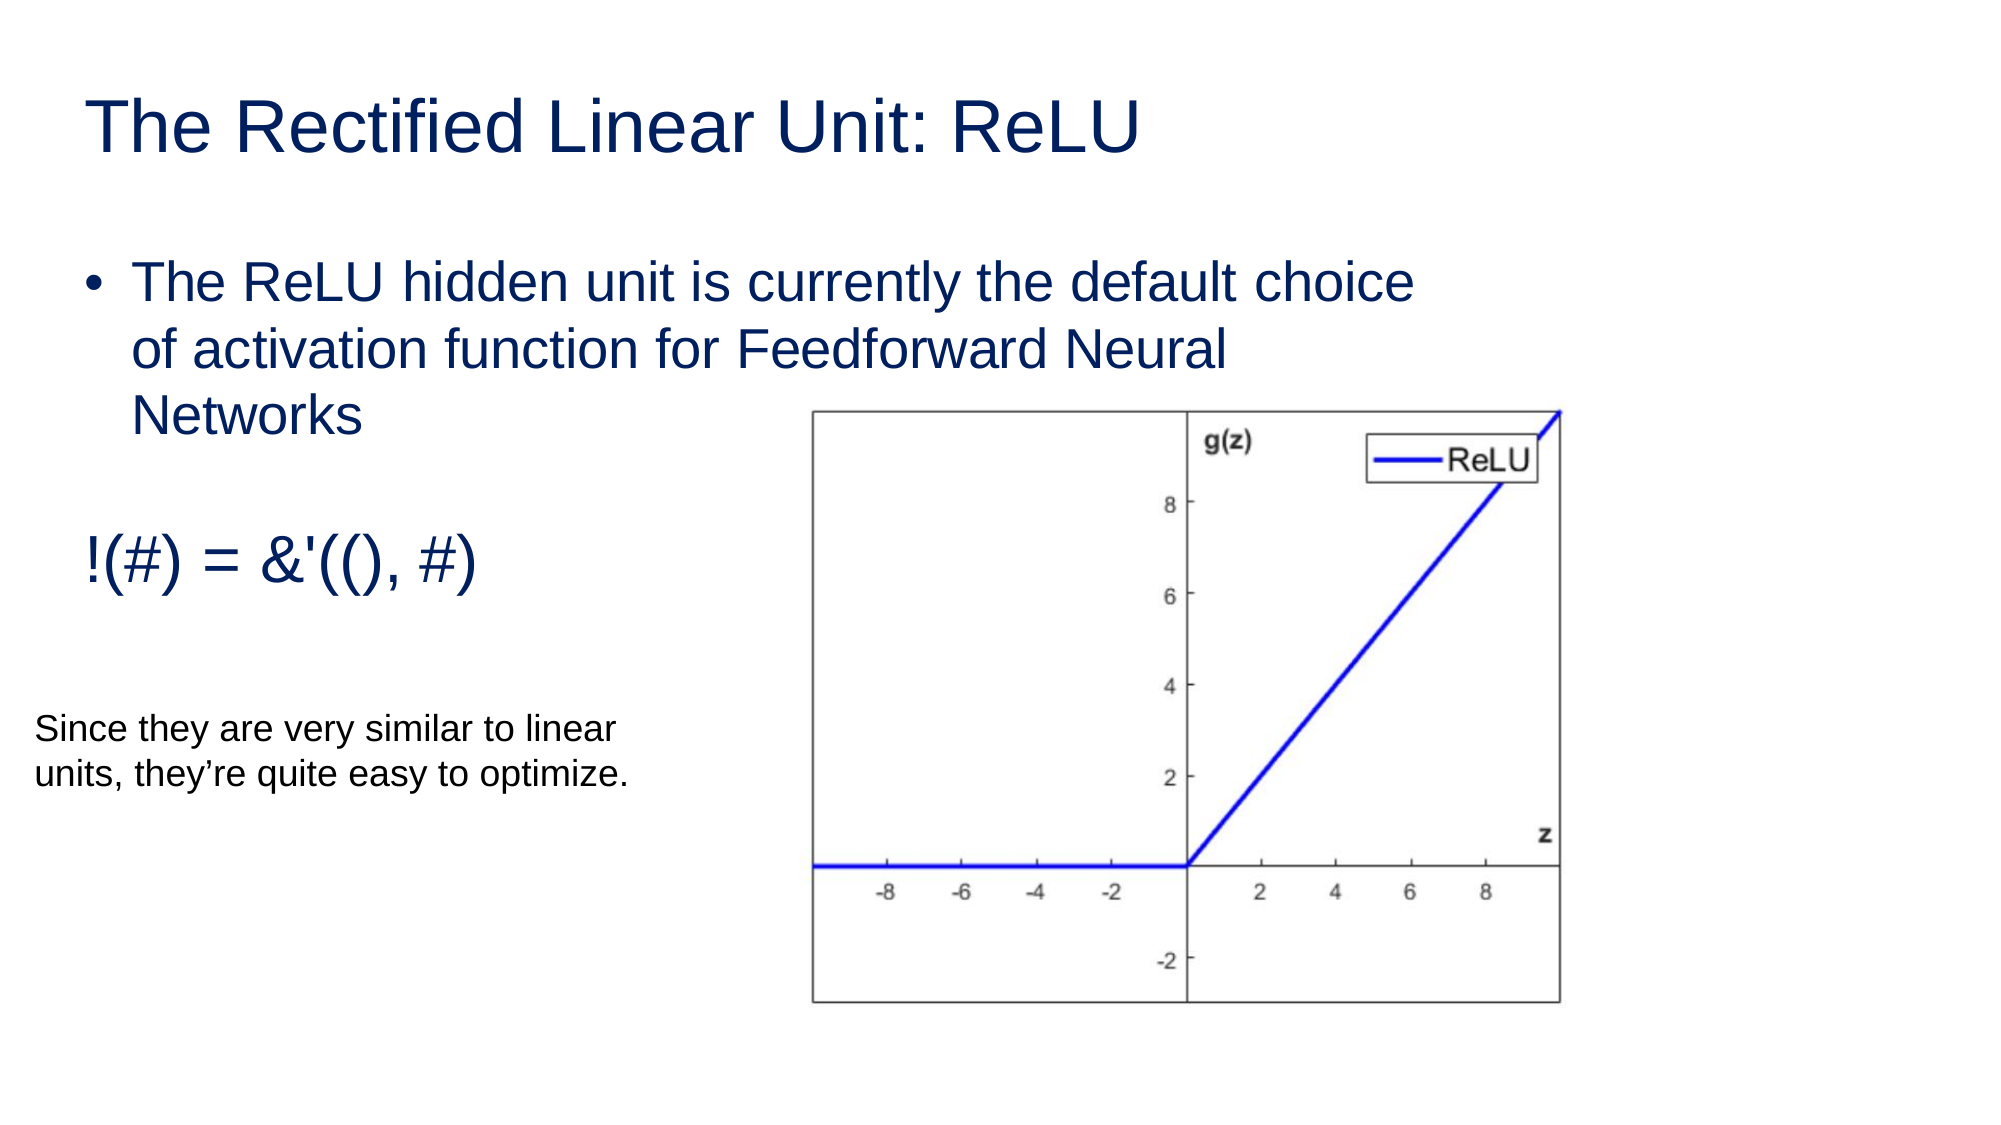

The Rectified Linear Unit: ReLU
• The ReLU hidden unit is currently the default choice
of activation function for Feedforward Neural
Networks
!(#) = &'((), #)
Since they are very similar to linear units, they’re quite easy to optimize.